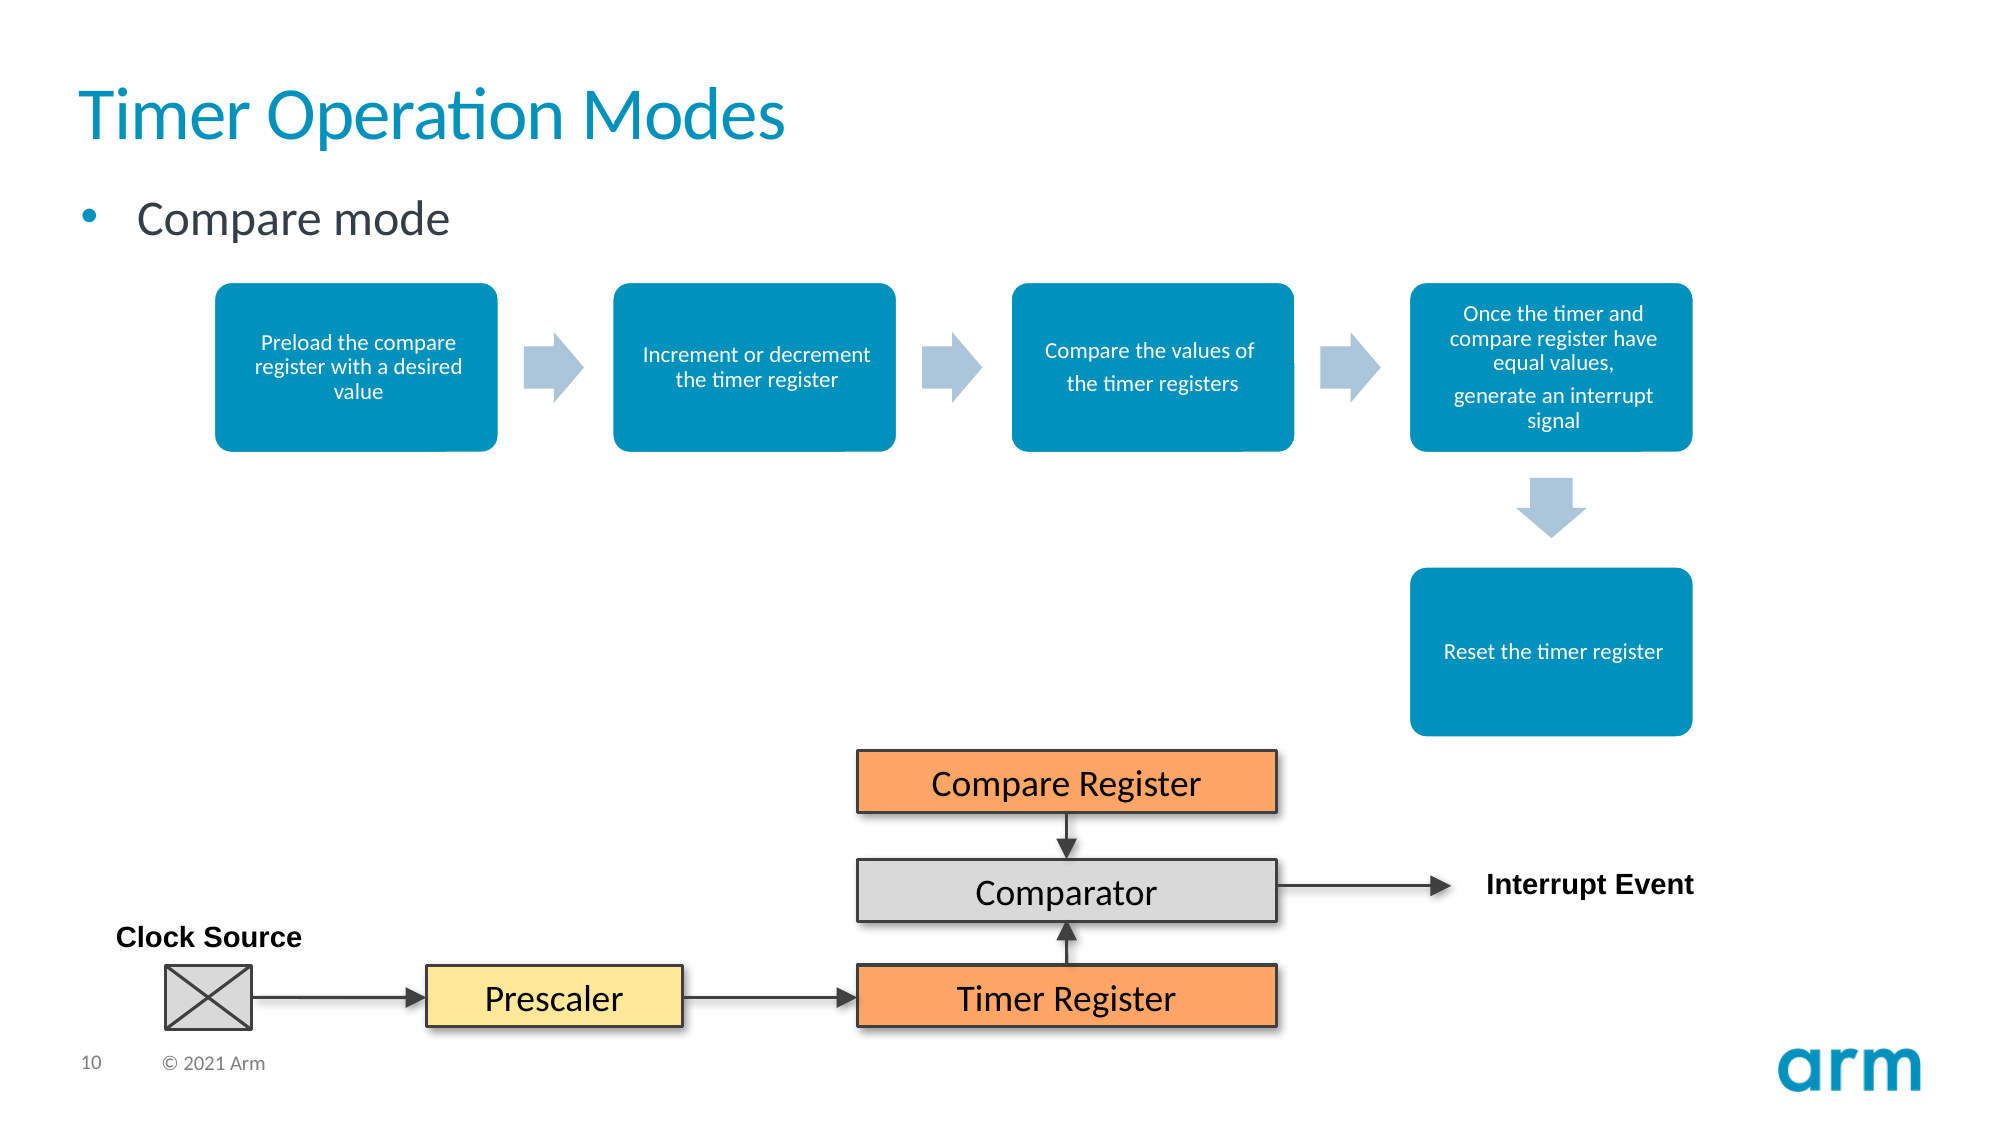

# Timer Operation Modes
Compare mode
Preload the compare register with a desired value

Increment or decrement the timer register

Compare the values of
the timer registers

Once the timer and compare register have equal values,
generate an interrupt signal

Reset the timer register
Compare Register
Interrupt Event
Comparator
Clock Source
Timer Register
Prescaler